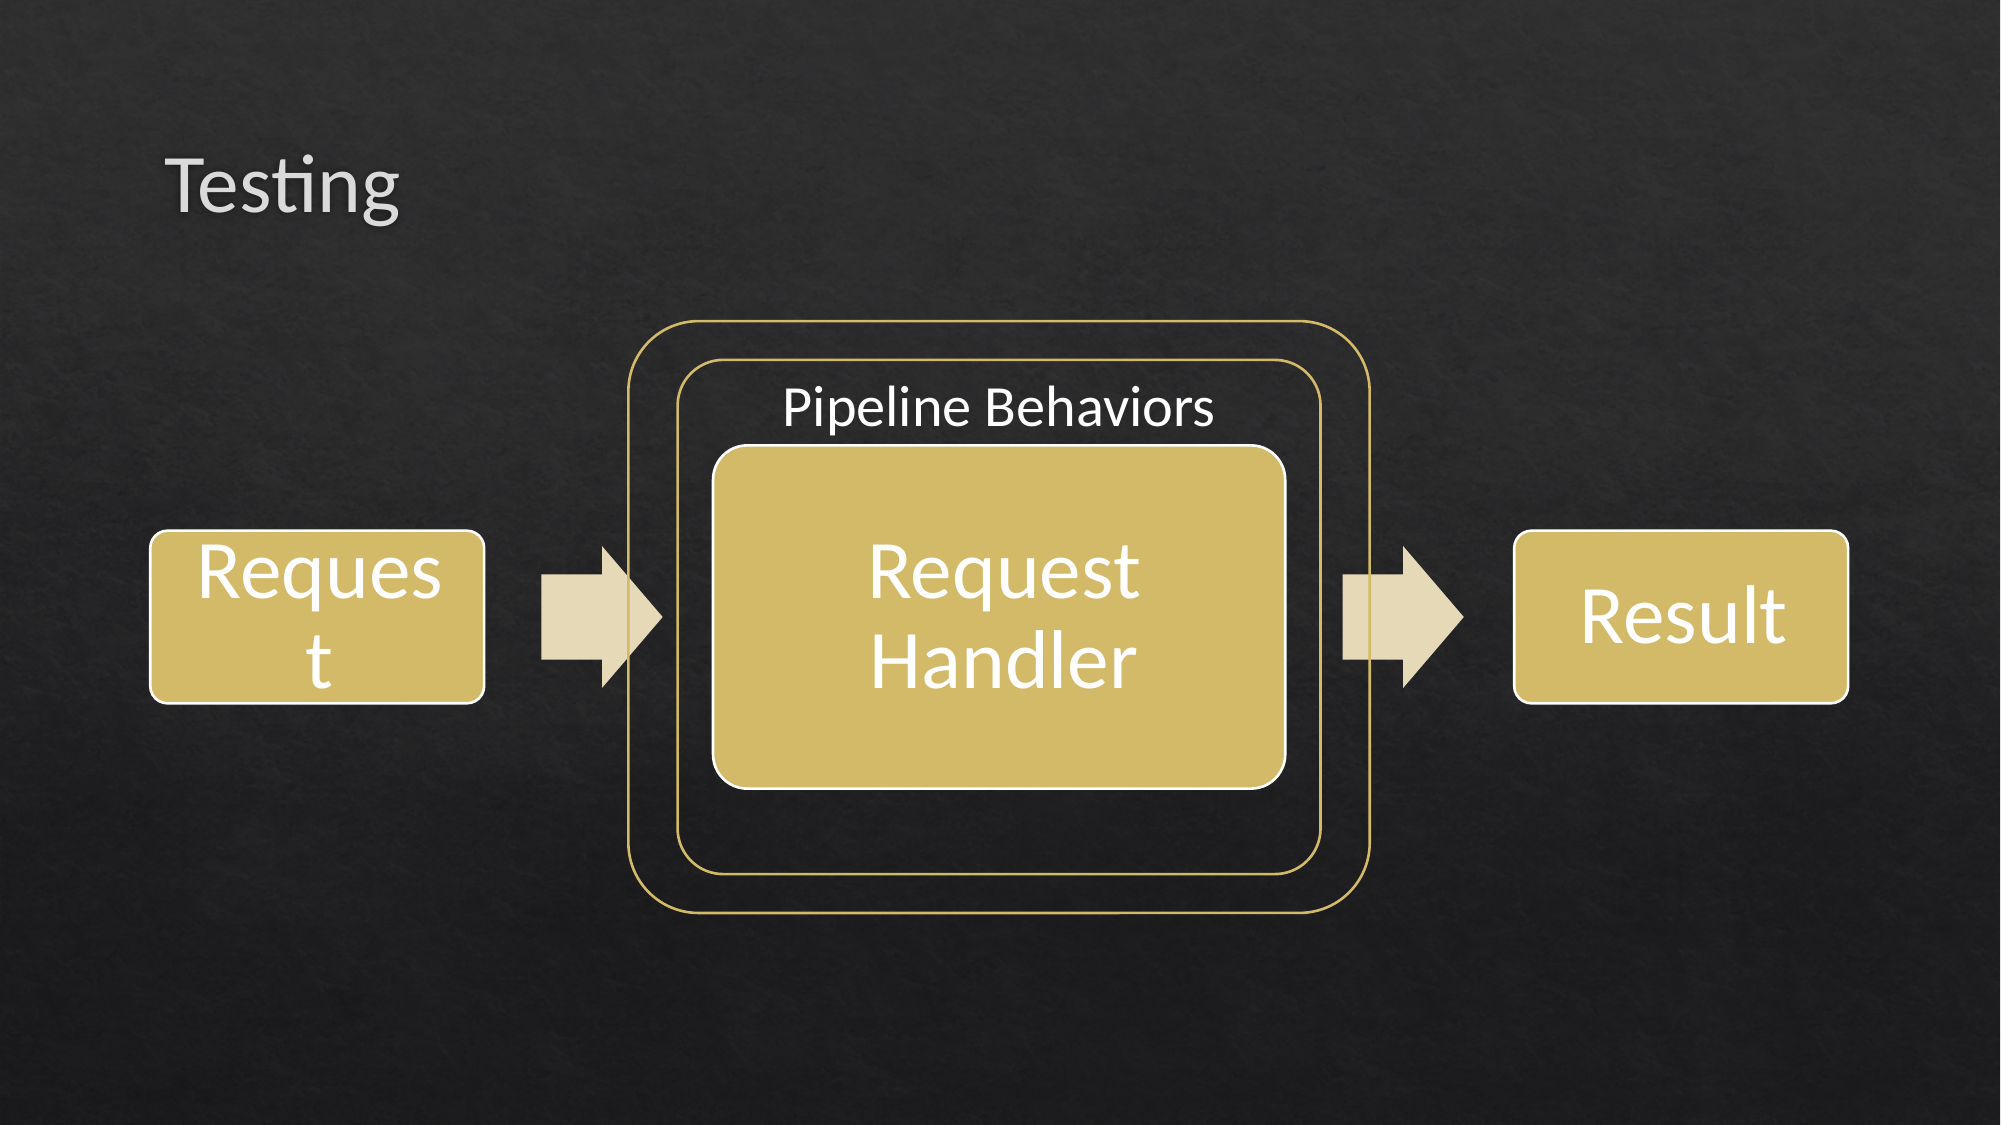

# Testing
Request

Request Handler

Result

Pipeline Behaviors